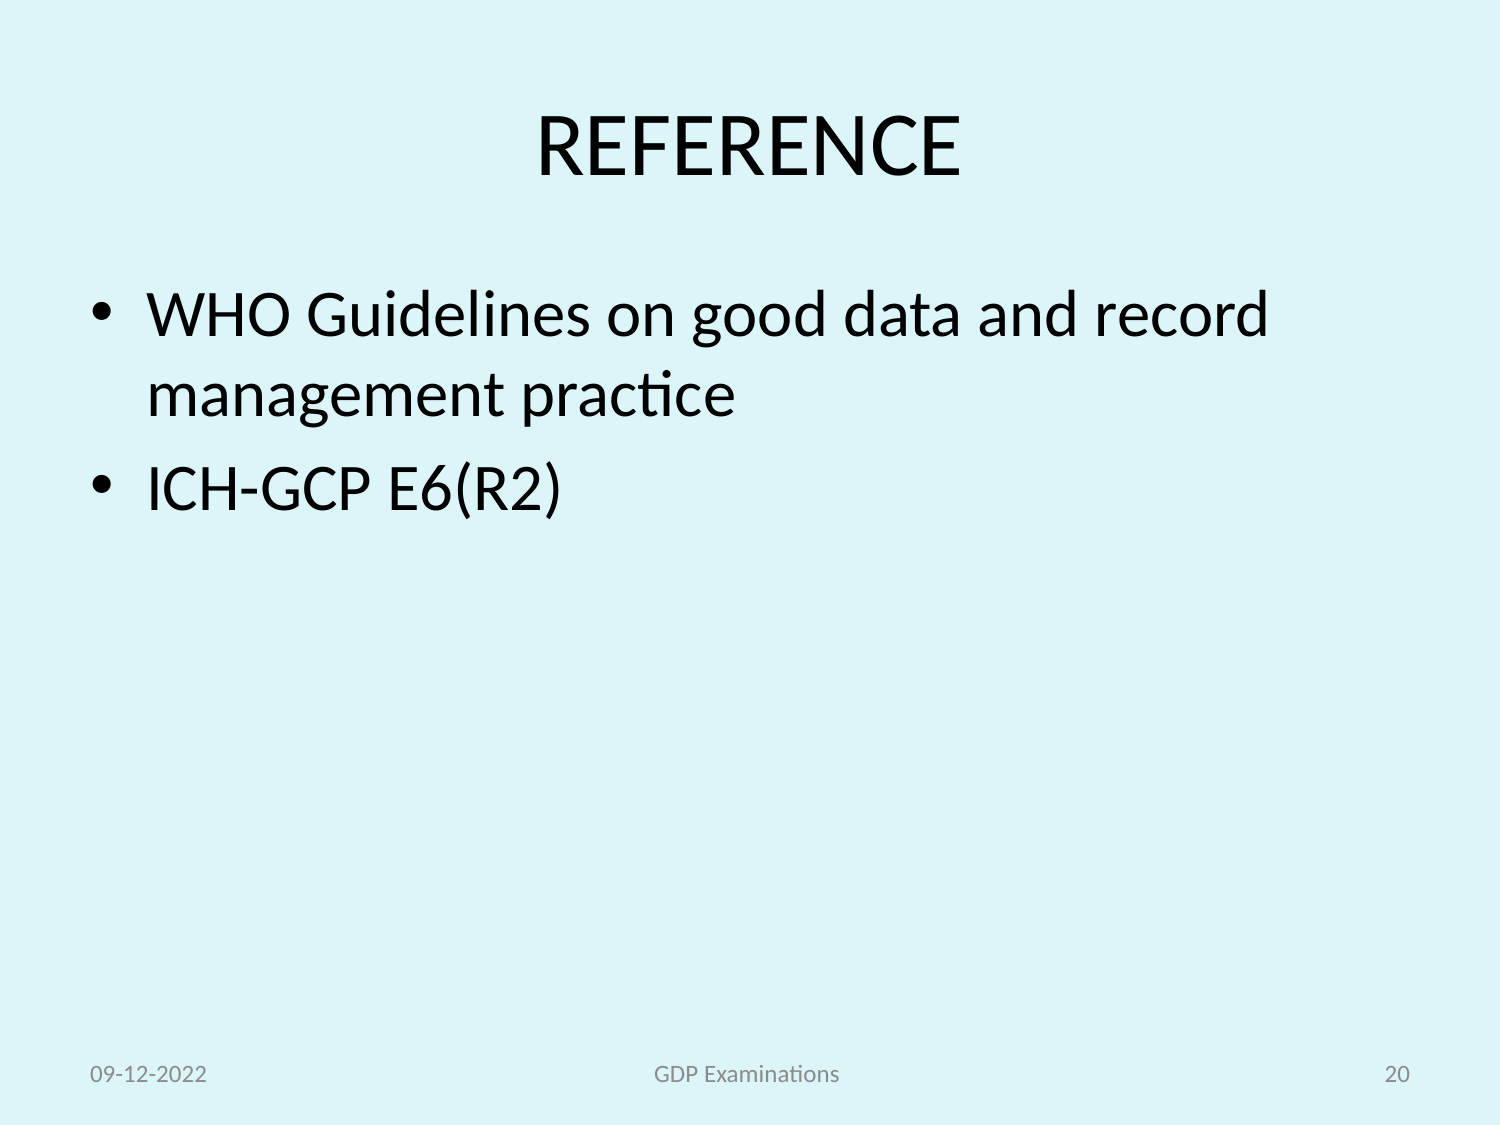

# REFERENCE
WHO Guidelines on good data and record management practice
ICH-GCP E6(R2)
09-12-2022
GDP Examinations
20